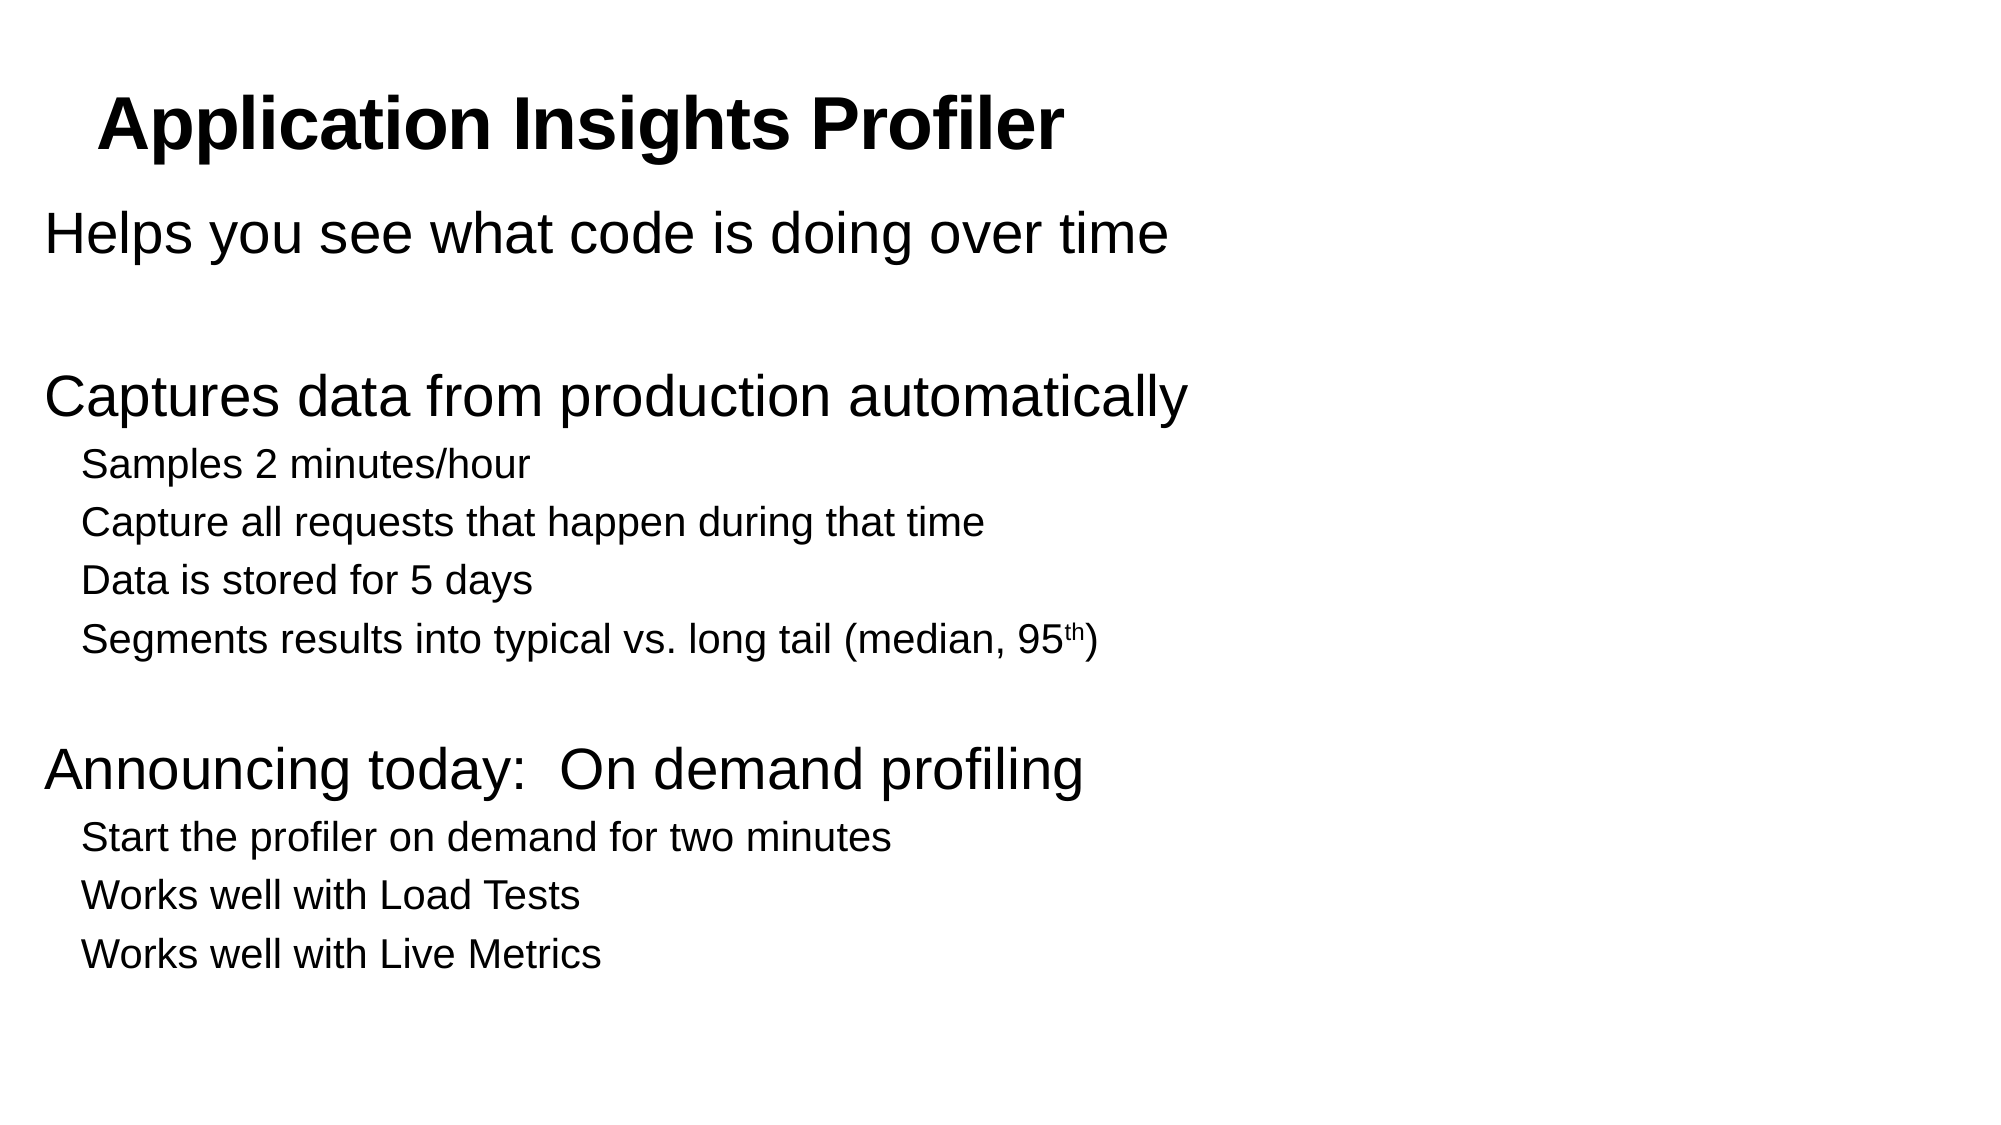

# Application Insights Profiler
Helps you see what code is doing over time

Captures data from production automatically
Samples 2 minutes/hour
Capture all requests that happen during that time
Data is stored for 5 days
Segments results into typical vs. long tail (median, 95th)

Announcing today:  On demand profiling
Start the profiler on demand for two minutes
Works well with Load Tests
Works well with Live Metrics